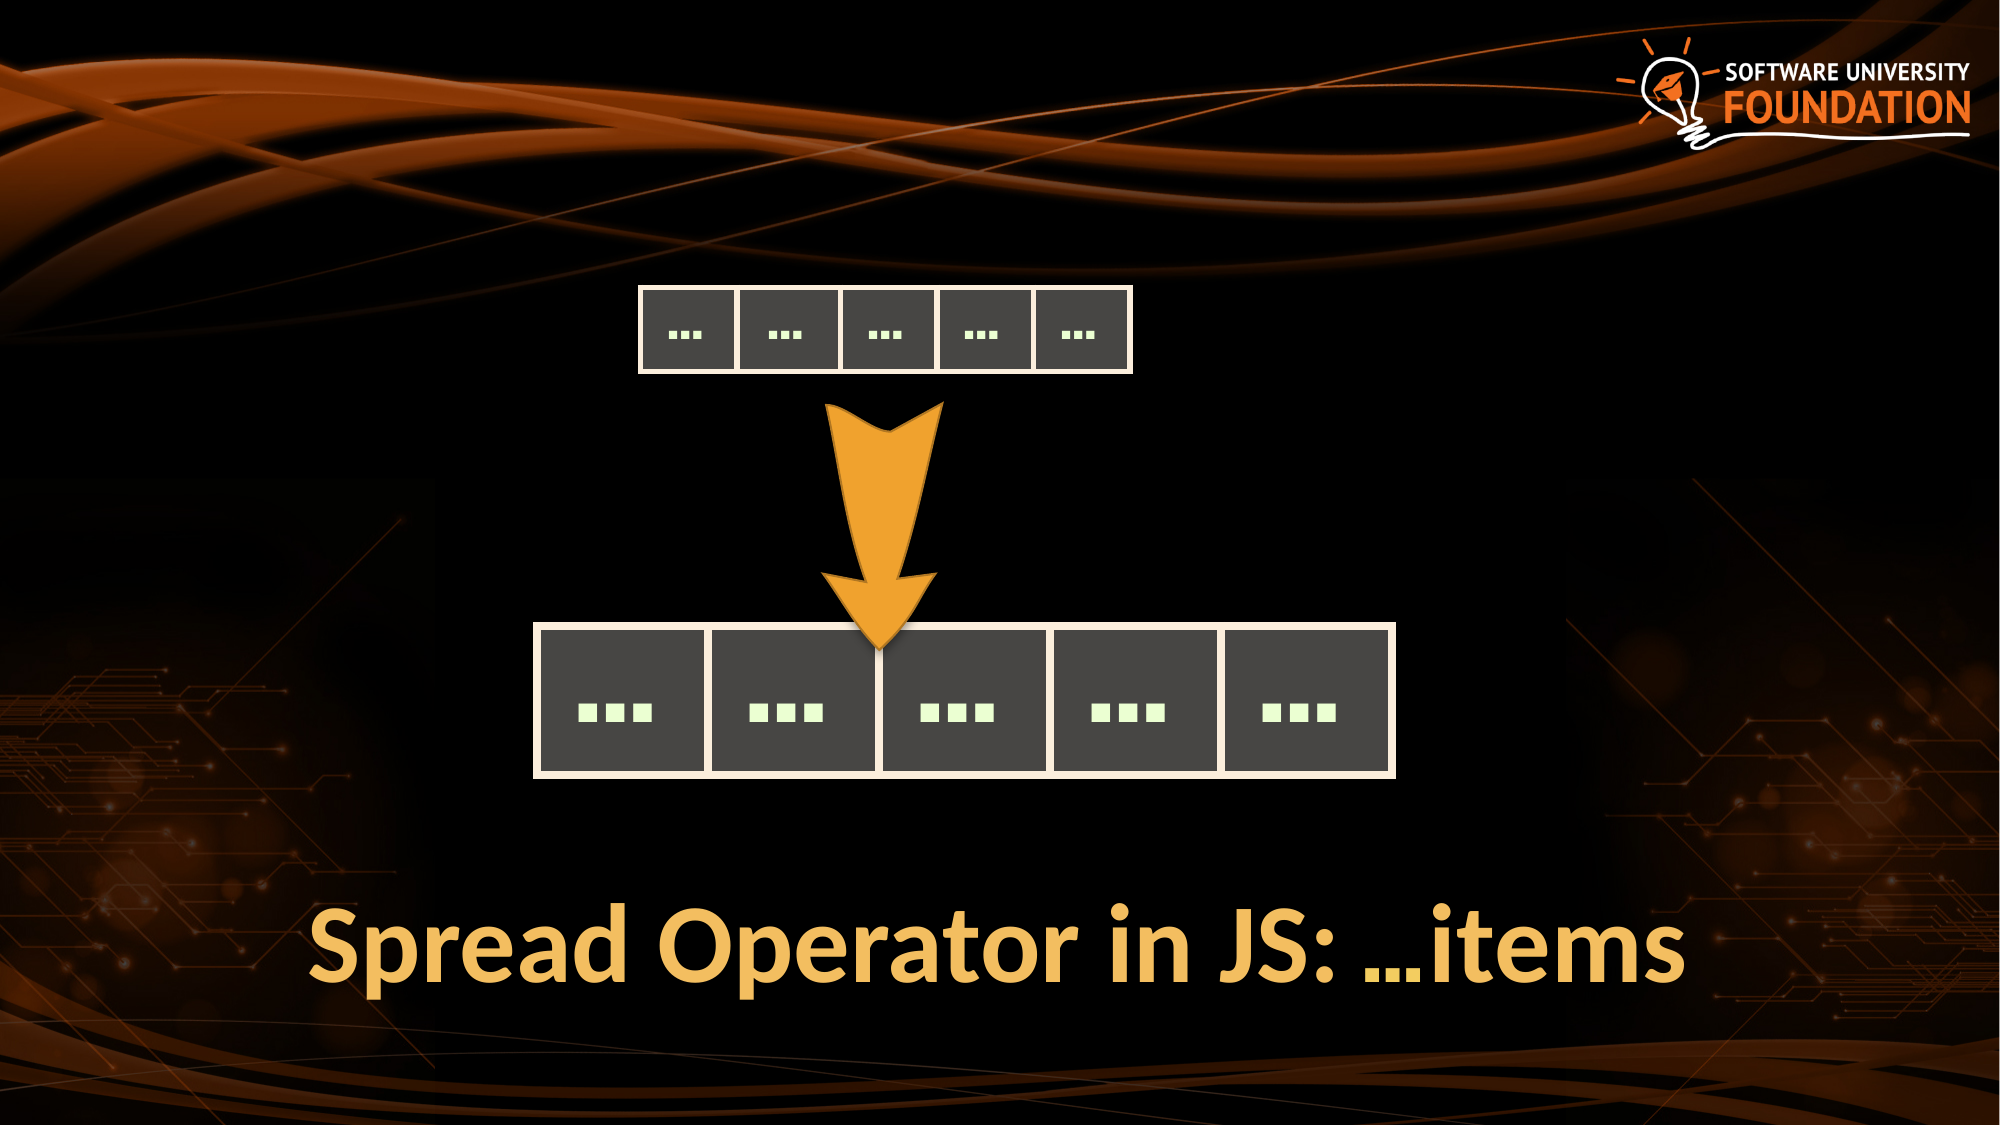

| … | … | … | … | … |
| --- | --- | --- | --- | --- |

| … | … | … | … | … |
| --- | --- | --- | --- | --- |
# Spread Operator in JS: …items